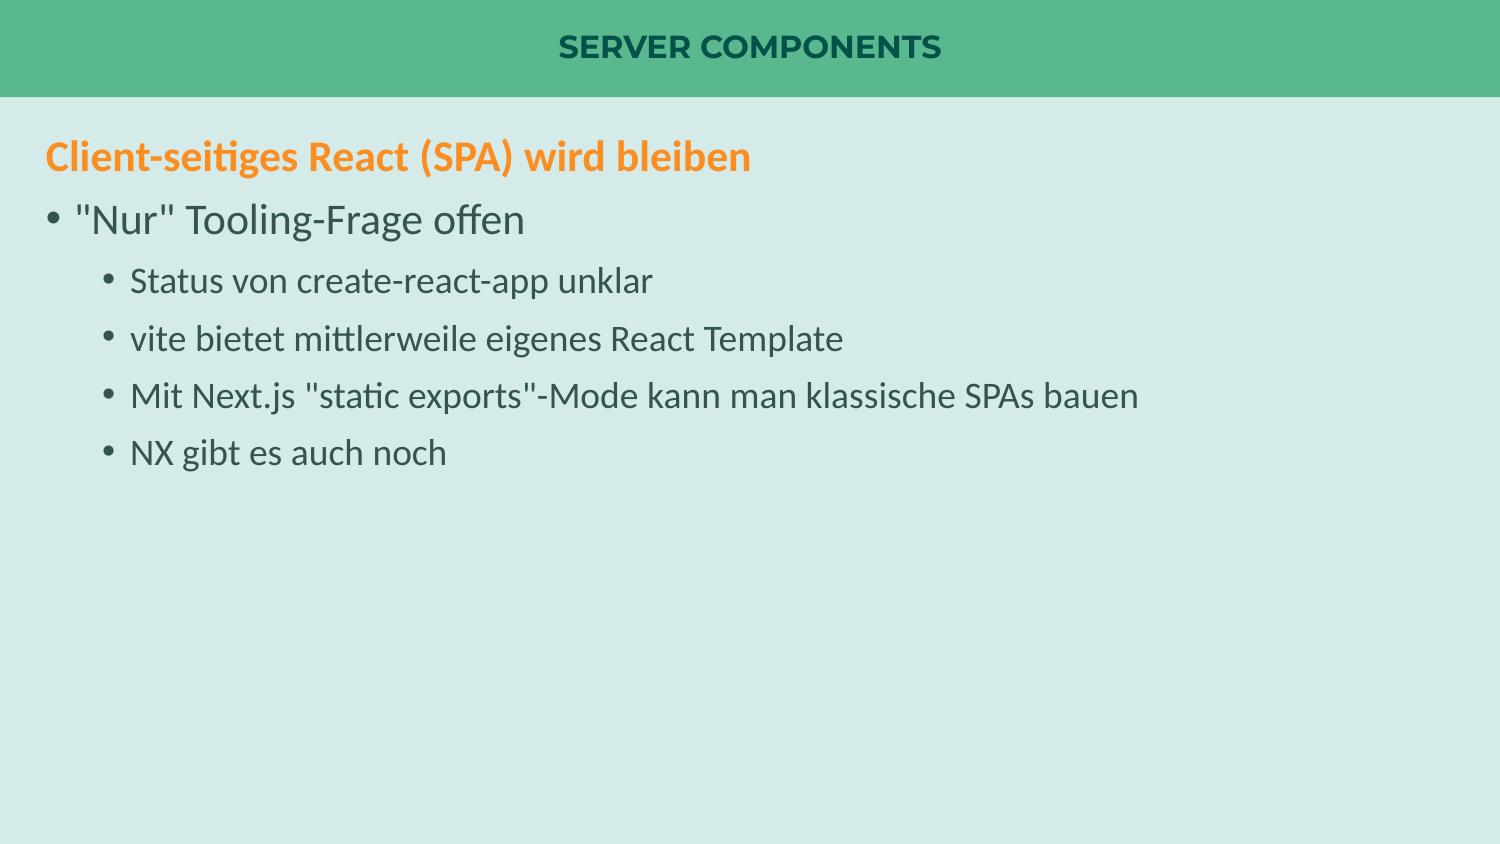

# Server Components
Client-seitiges React (SPA) wird bleiben
"Nur" Tooling-Frage offen
Status von create-react-app unklar
vite bietet mittlerweile eigenes React Template
Mit Next.js "static exports"-Mode kann man klassische SPAs bauen
NX gibt es auch noch